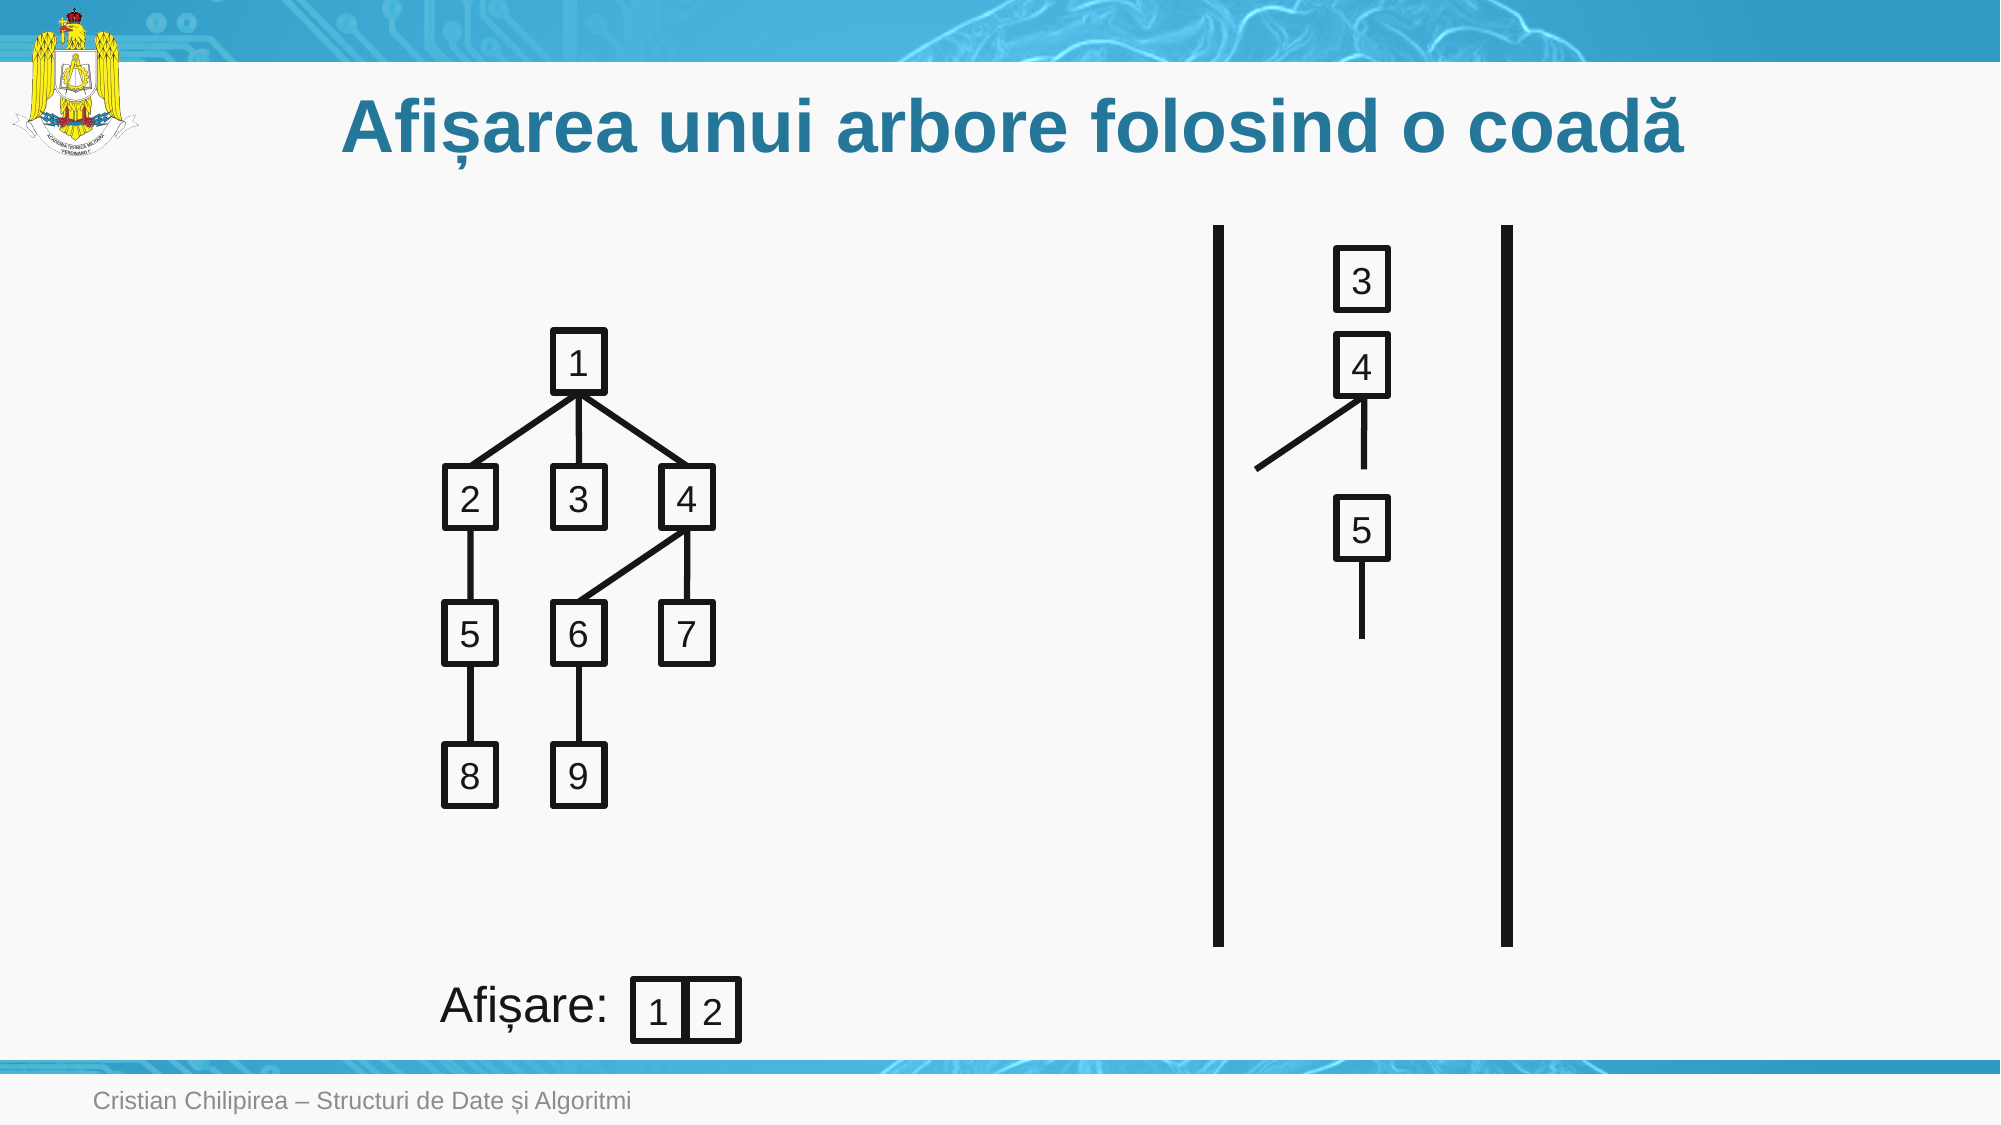

# Afișarea unui arbore folosind o coadă
3
1
4
2
3
4
5
5
6
7
8
9
Afișare:
2
1
Cristian Chilipirea – Structuri de Date și Algoritmi